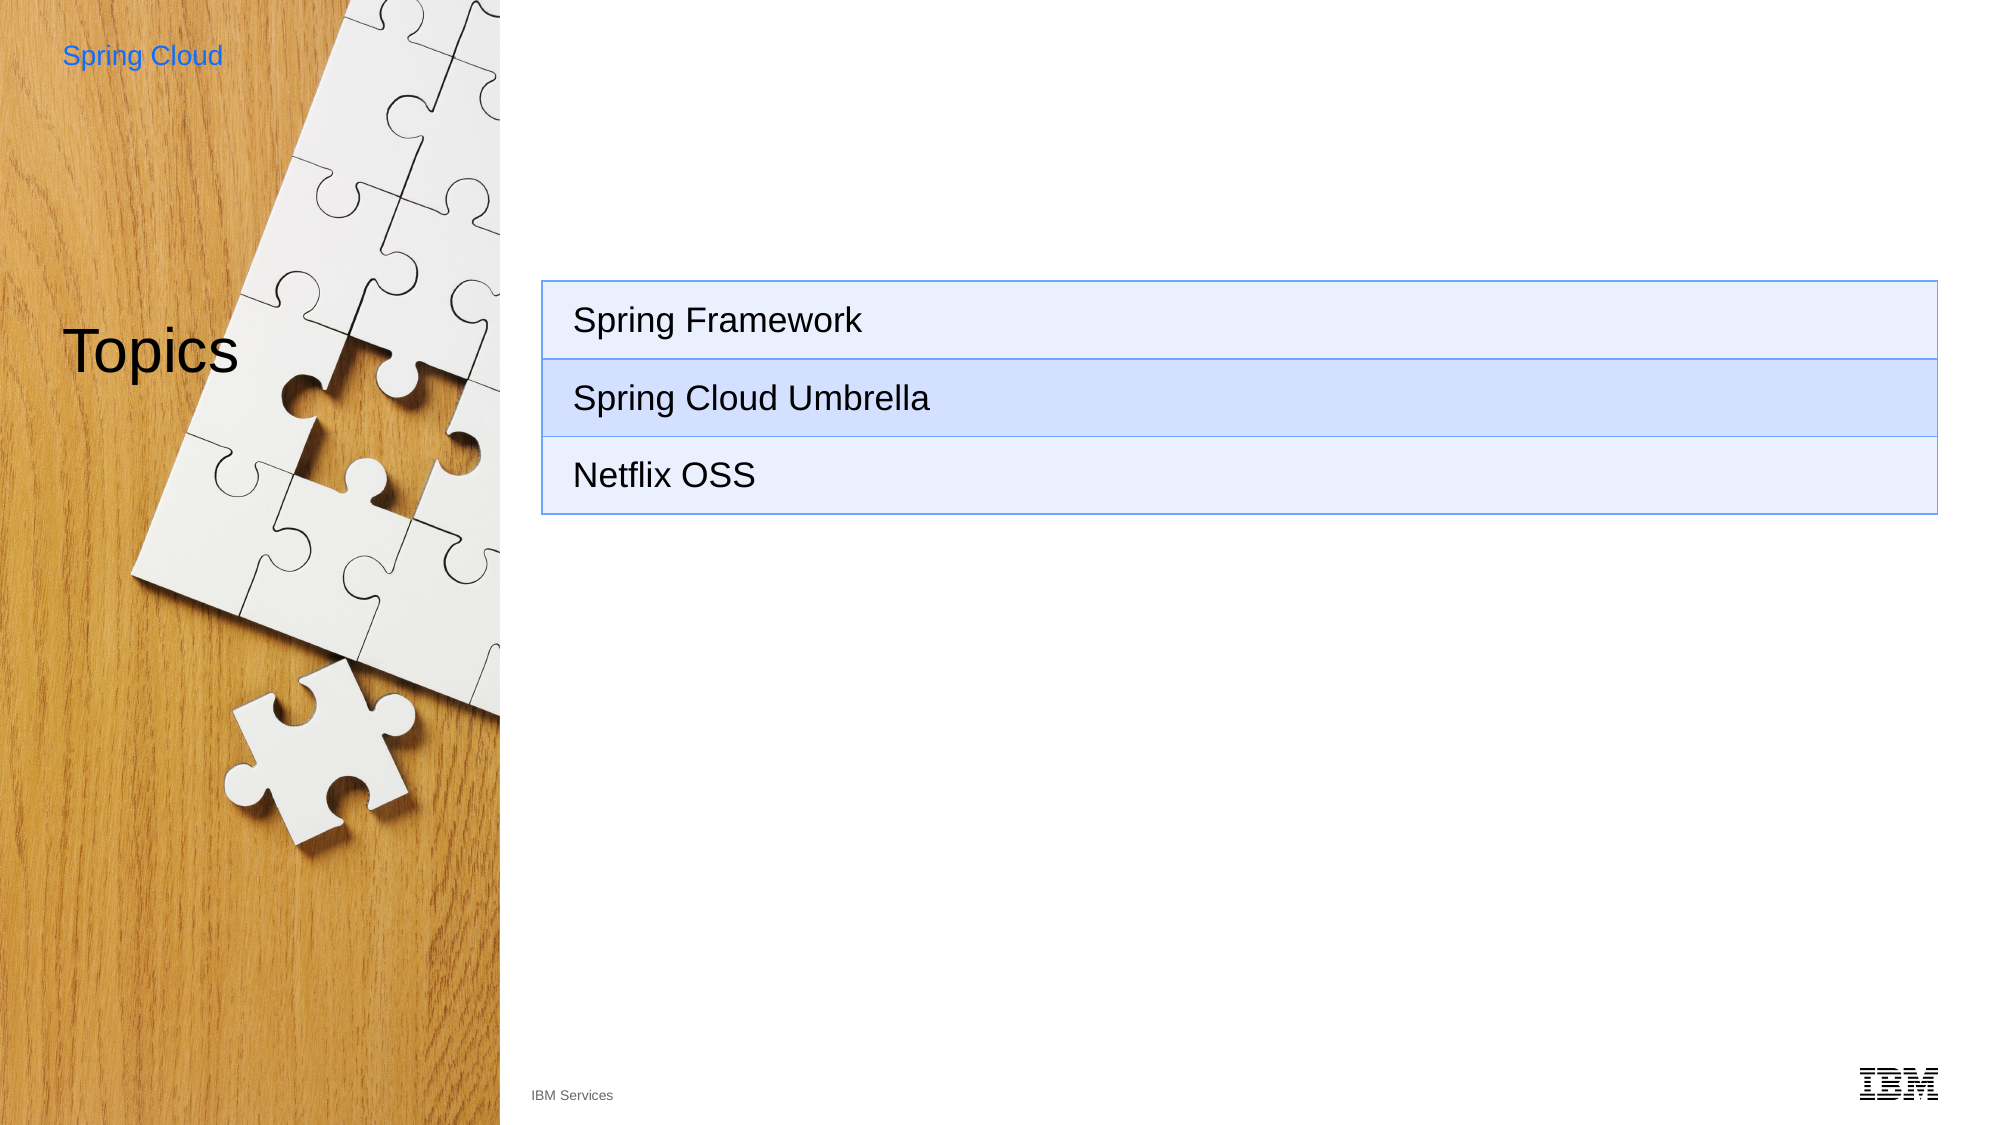

Spring Cloud
# Topics
| Spring Framework |
| --- |
| Spring Cloud Umbrella |
| Netflix OSS |